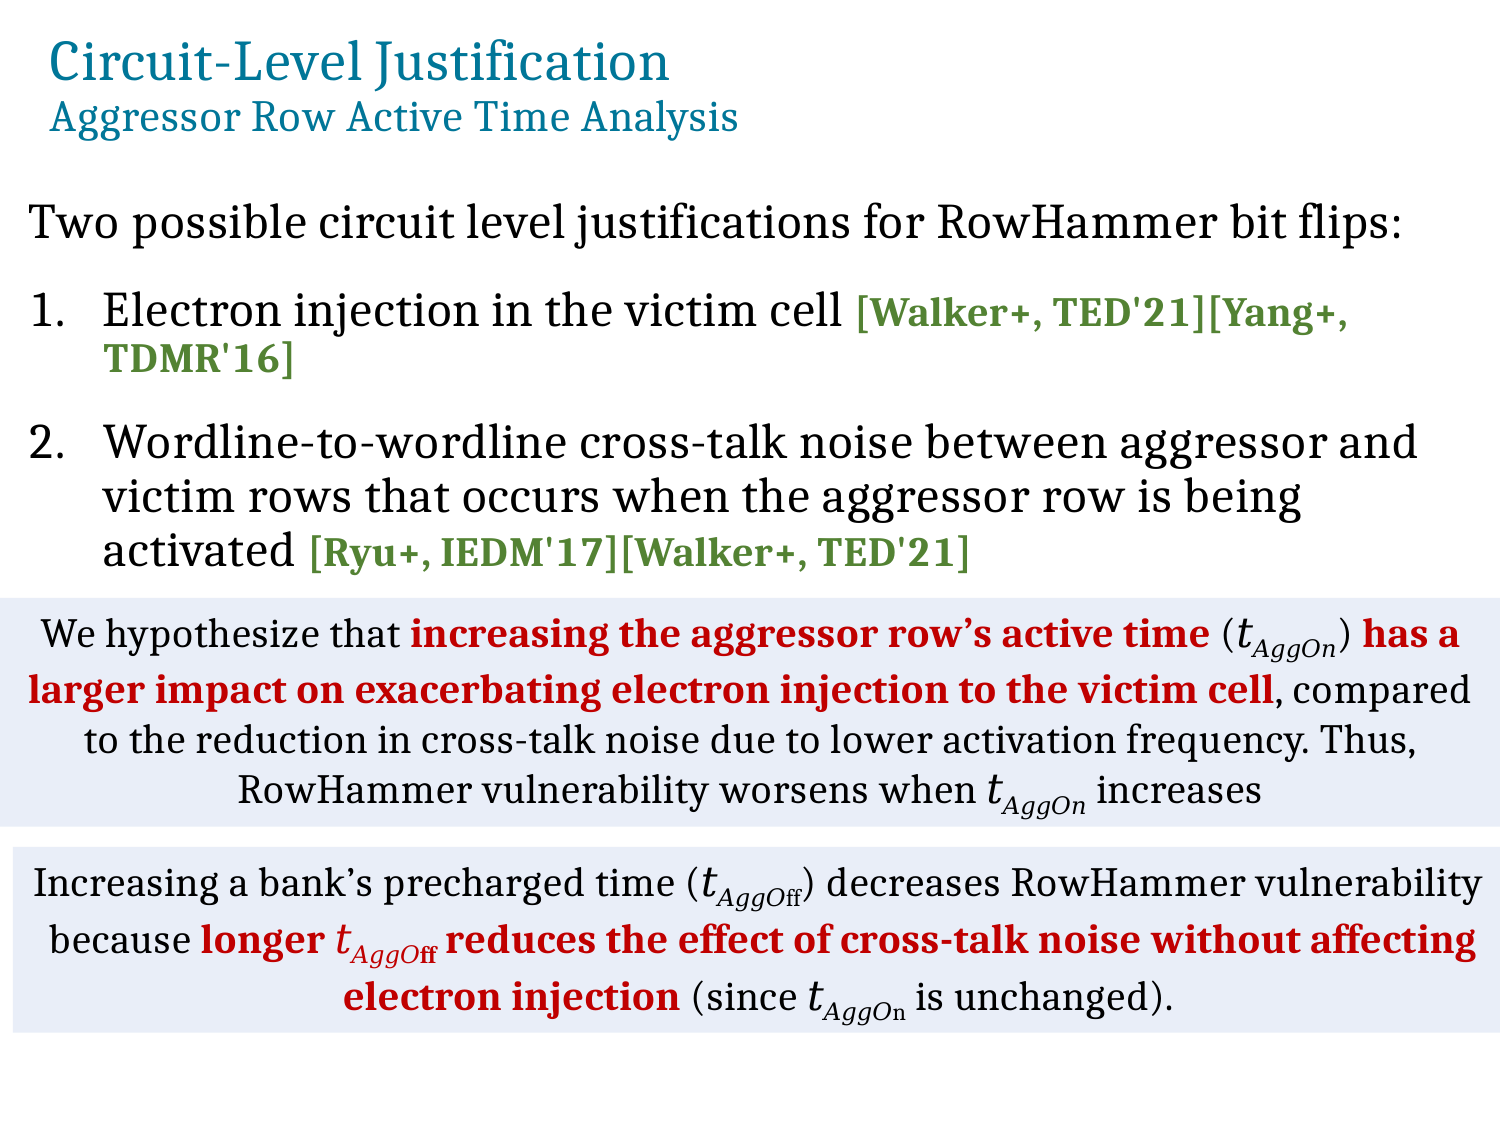

# Circuit-Level Justification Aggressor Row Active Time Analysis
Two possible circuit level justifications for RowHammer bit flips:
Electron injection in the victim cell [Walker+, TED'21][Yang+, TDMR'16]
Wordline-to-wordline cross-talk noise between aggressor and victim rows that occurs when the aggressor row is being activated [Ryu+, IEDM'17][Walker+, TED'21]
We hypothesize that increasing the aggressor row’s active time (𝑡𝐴𝑔𝑔𝑂𝑛) has a larger impact on exacerbating electron injection to the victim cell, compared to the reduction in cross-talk noise due to lower activation frequency. Thus, RowHammer vulnerability worsens when 𝑡𝐴𝑔𝑔𝑂𝑛 increases
Increasing a bank’s precharged time (𝑡𝐴𝑔𝑔𝑂ff) decreases RowHammer vulnerability  because longer 𝑡𝐴𝑔𝑔𝑂ff reduces the effect of cross-talk noise without affecting electron injection (since 𝑡𝐴𝑔𝑔𝑂n is unchanged).